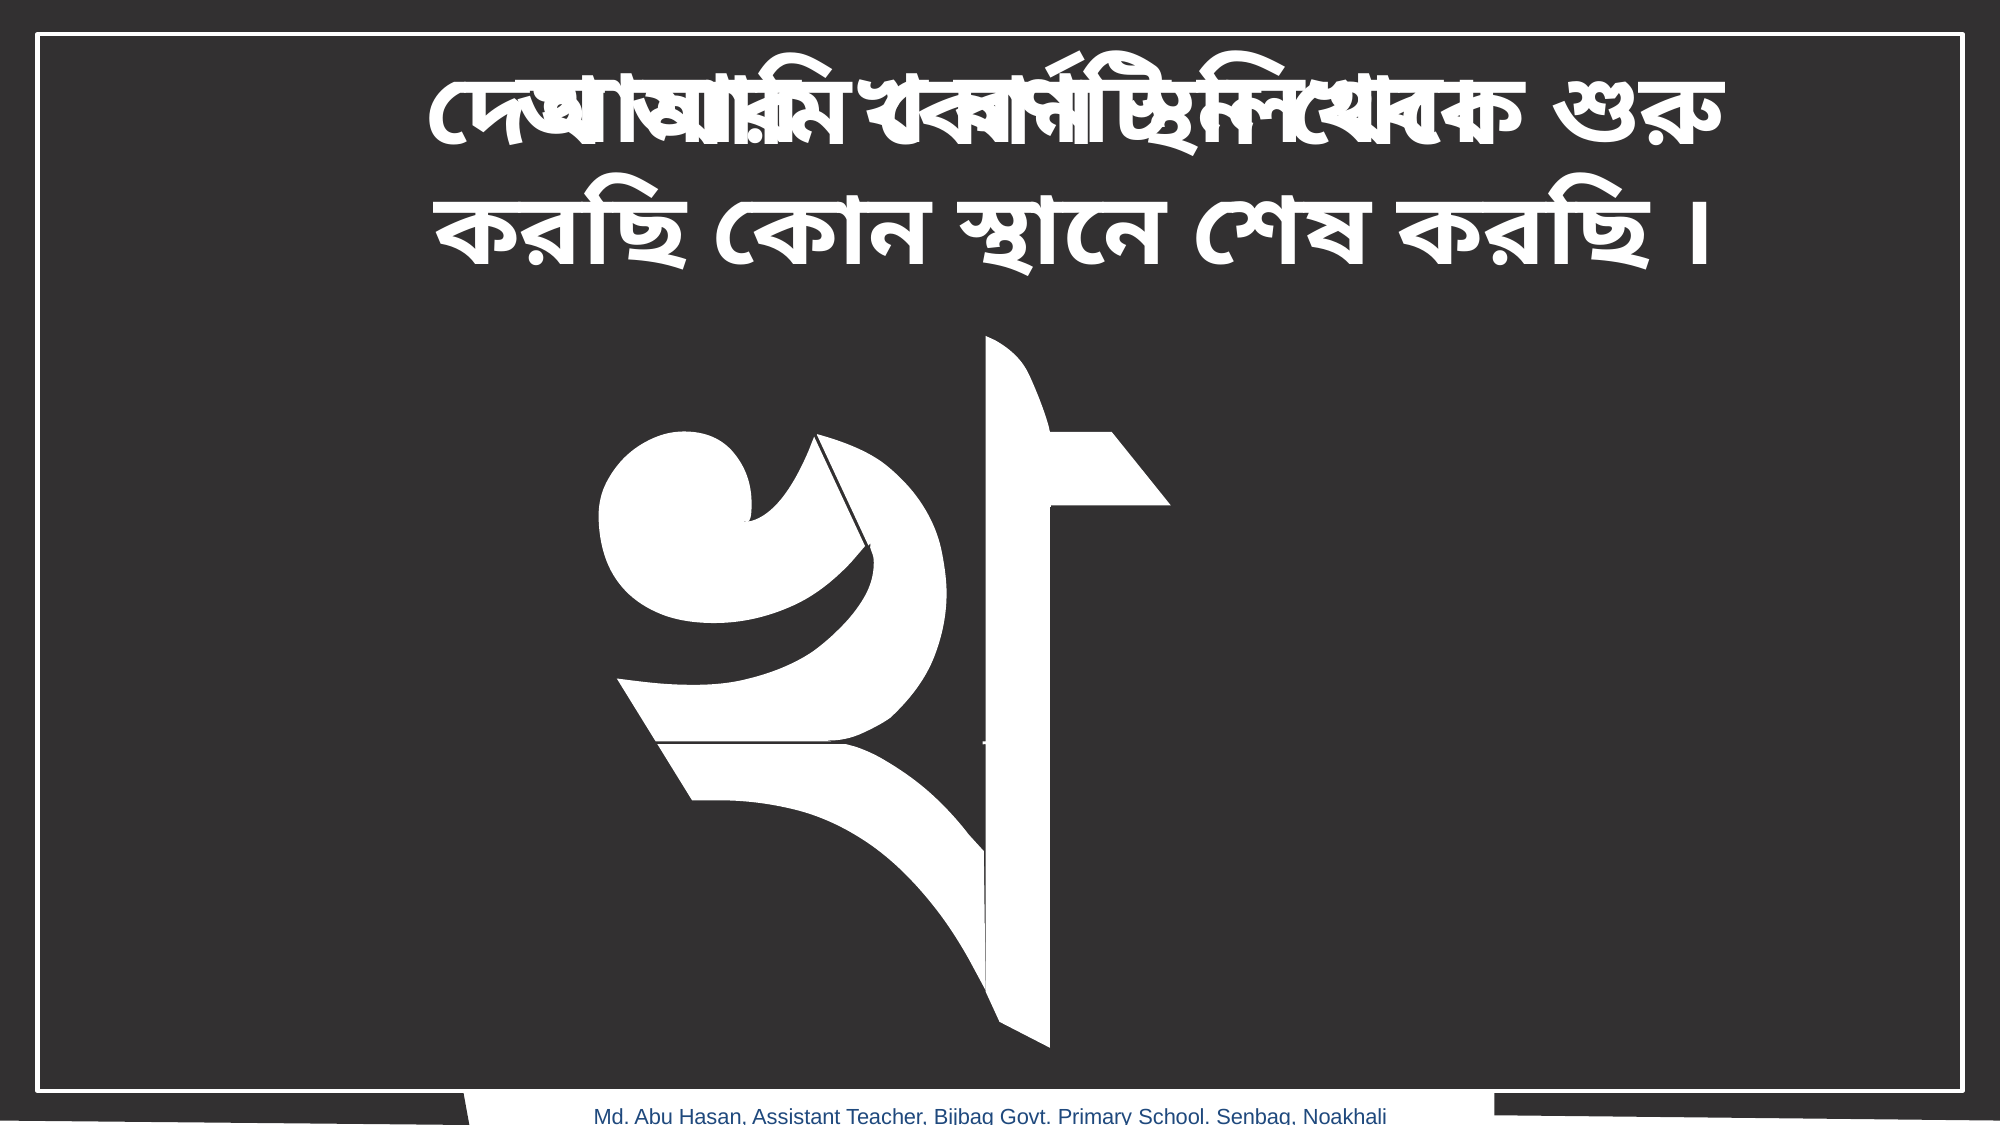

আমার  খ বর্ণটি লিখব।
দেখ আমি কোন স্থন থেকে শুরু করছি কোন স্থানে শেষ করছি ।